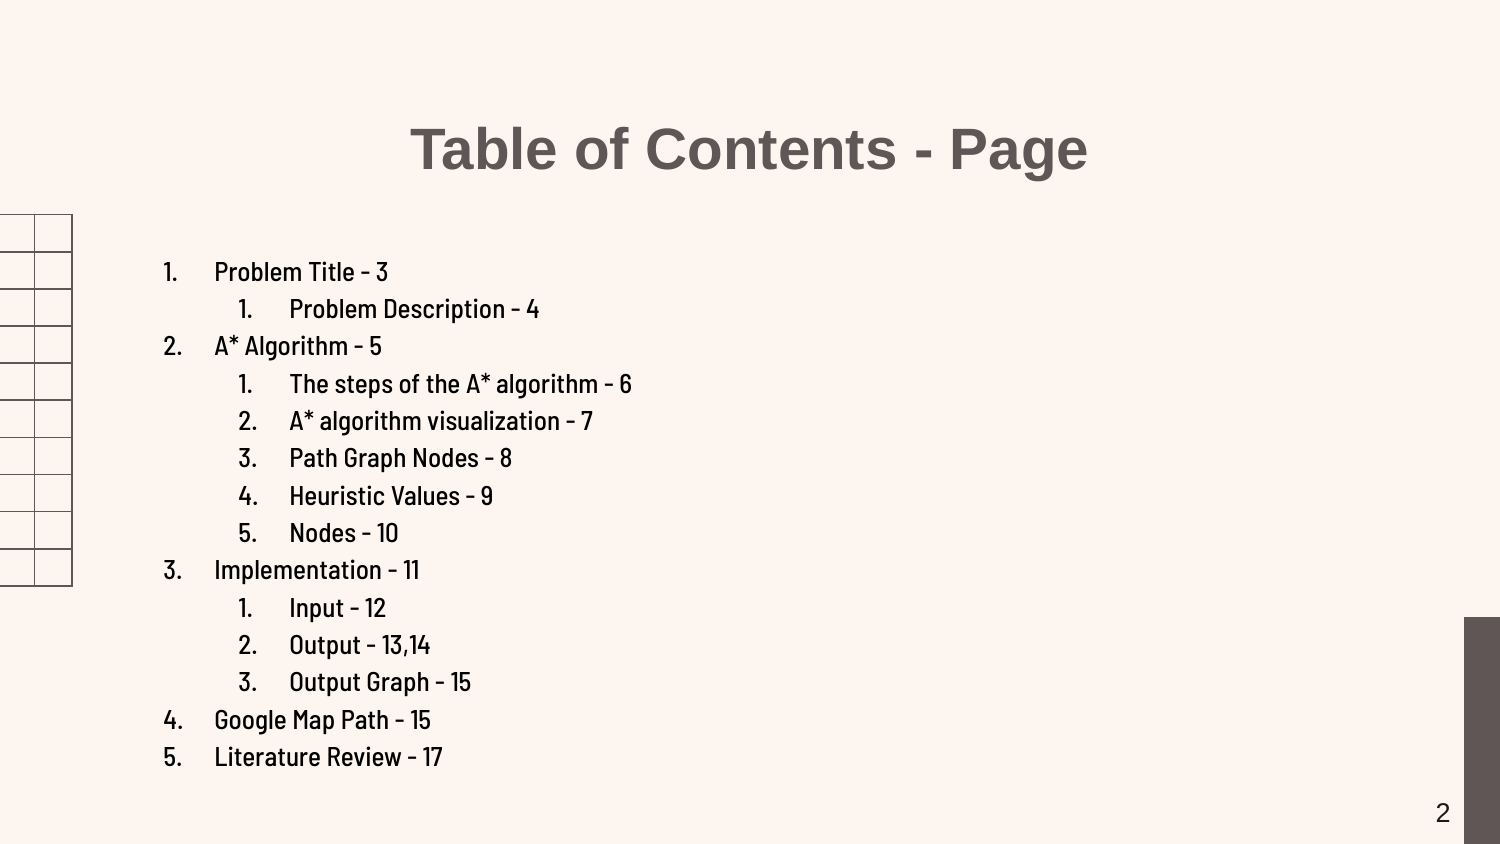

# Table of Contents - Page
Problem Title - 3
Problem Description - 4
A* Algorithm - 5
The steps of the A* algorithm - 6
A* algorithm visualization - 7
Path Graph Nodes - 8
Heuristic Values - 9
Nodes - 10
Implementation - 11
Input - 12
Output - 13,14
Output Graph - 15
Google Map Path - 15
Literature Review - 17

2